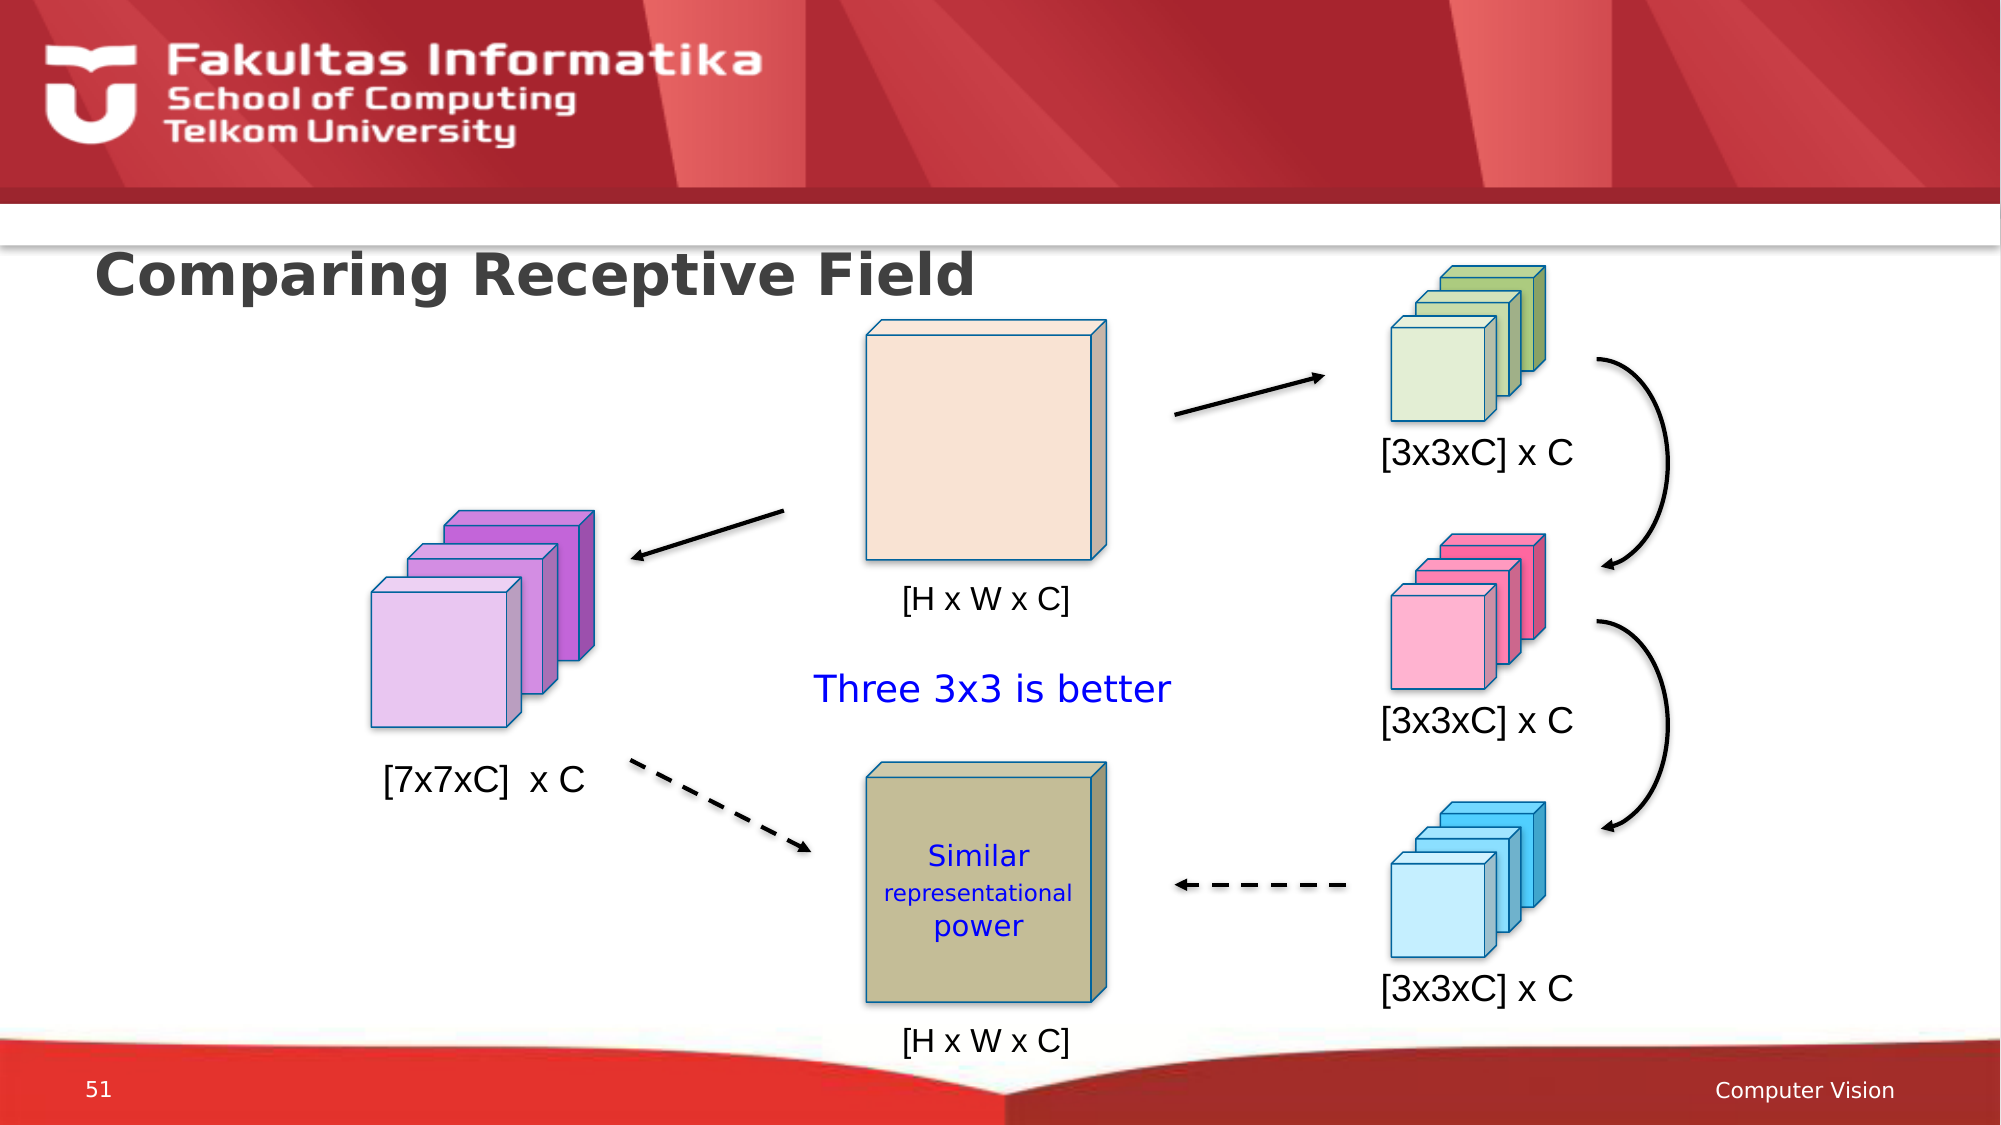

# Comparing Receptive Field

[3x3xC] x C

[H x W x C]

[7x7xC]
x C

[3x3xC] x C

Three 3x3 is better
Similar representational power
[H x W x C]

[3x3xC] x C
Computer Vision
51